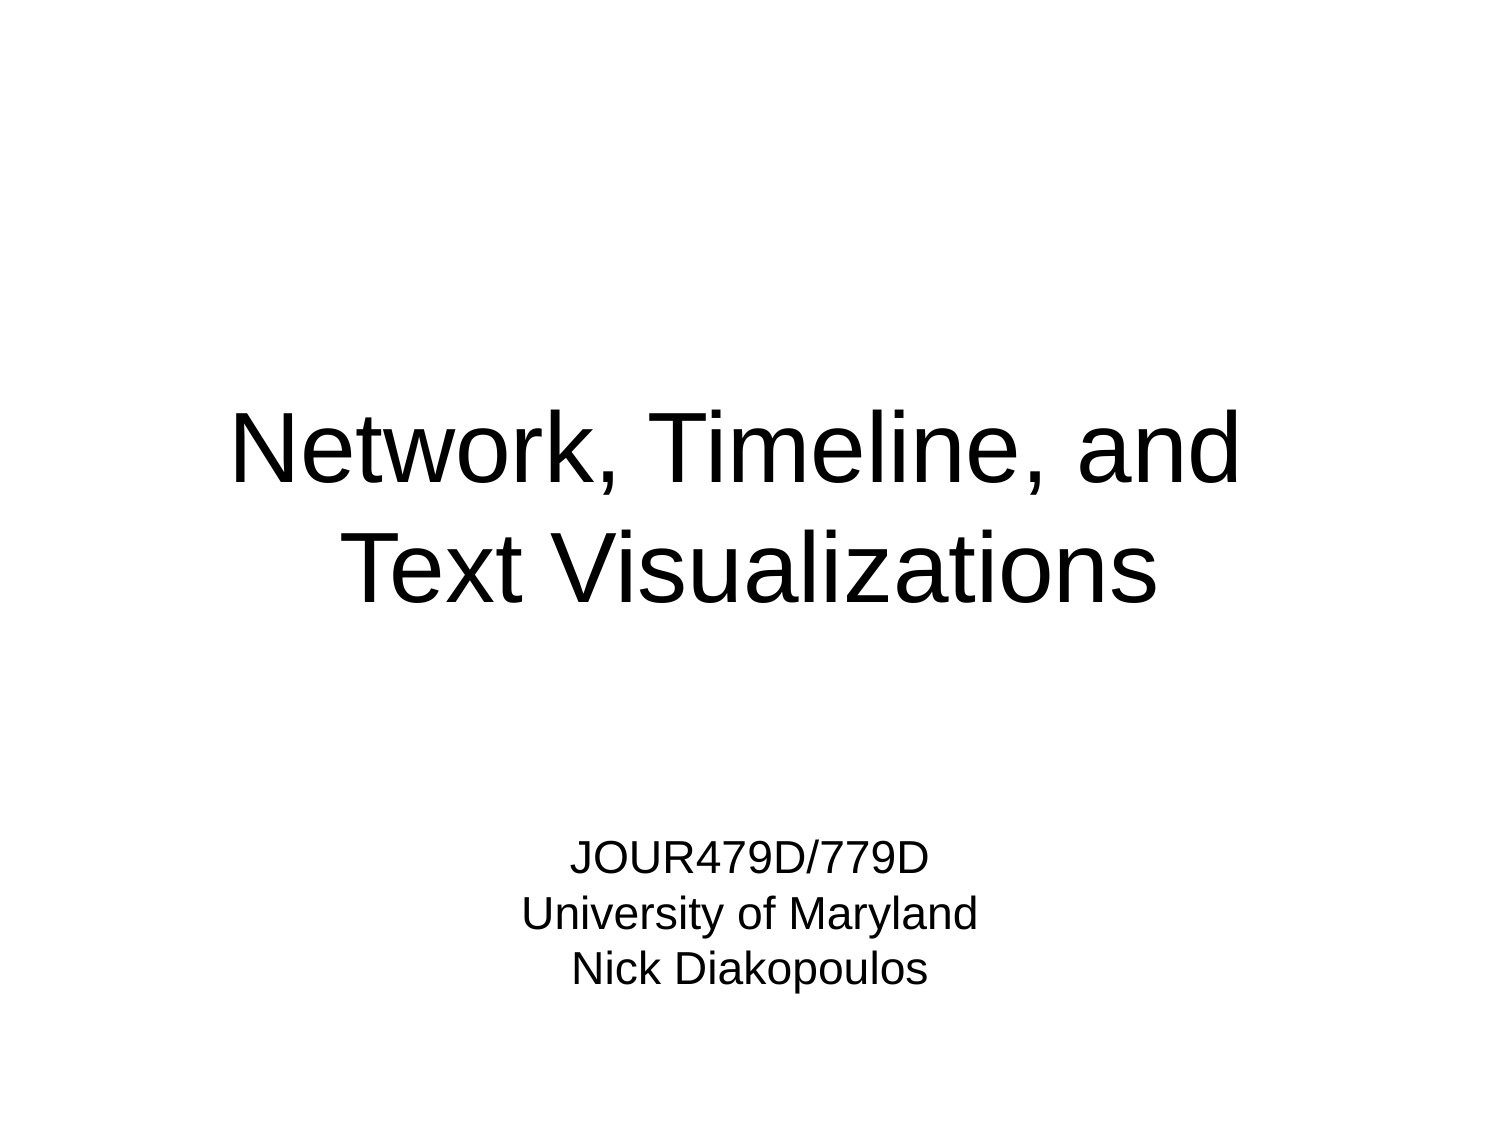

Network, Timeline, and
Text Visualizations
JOUR479D/779D
University of Maryland
Nick Diakopoulos